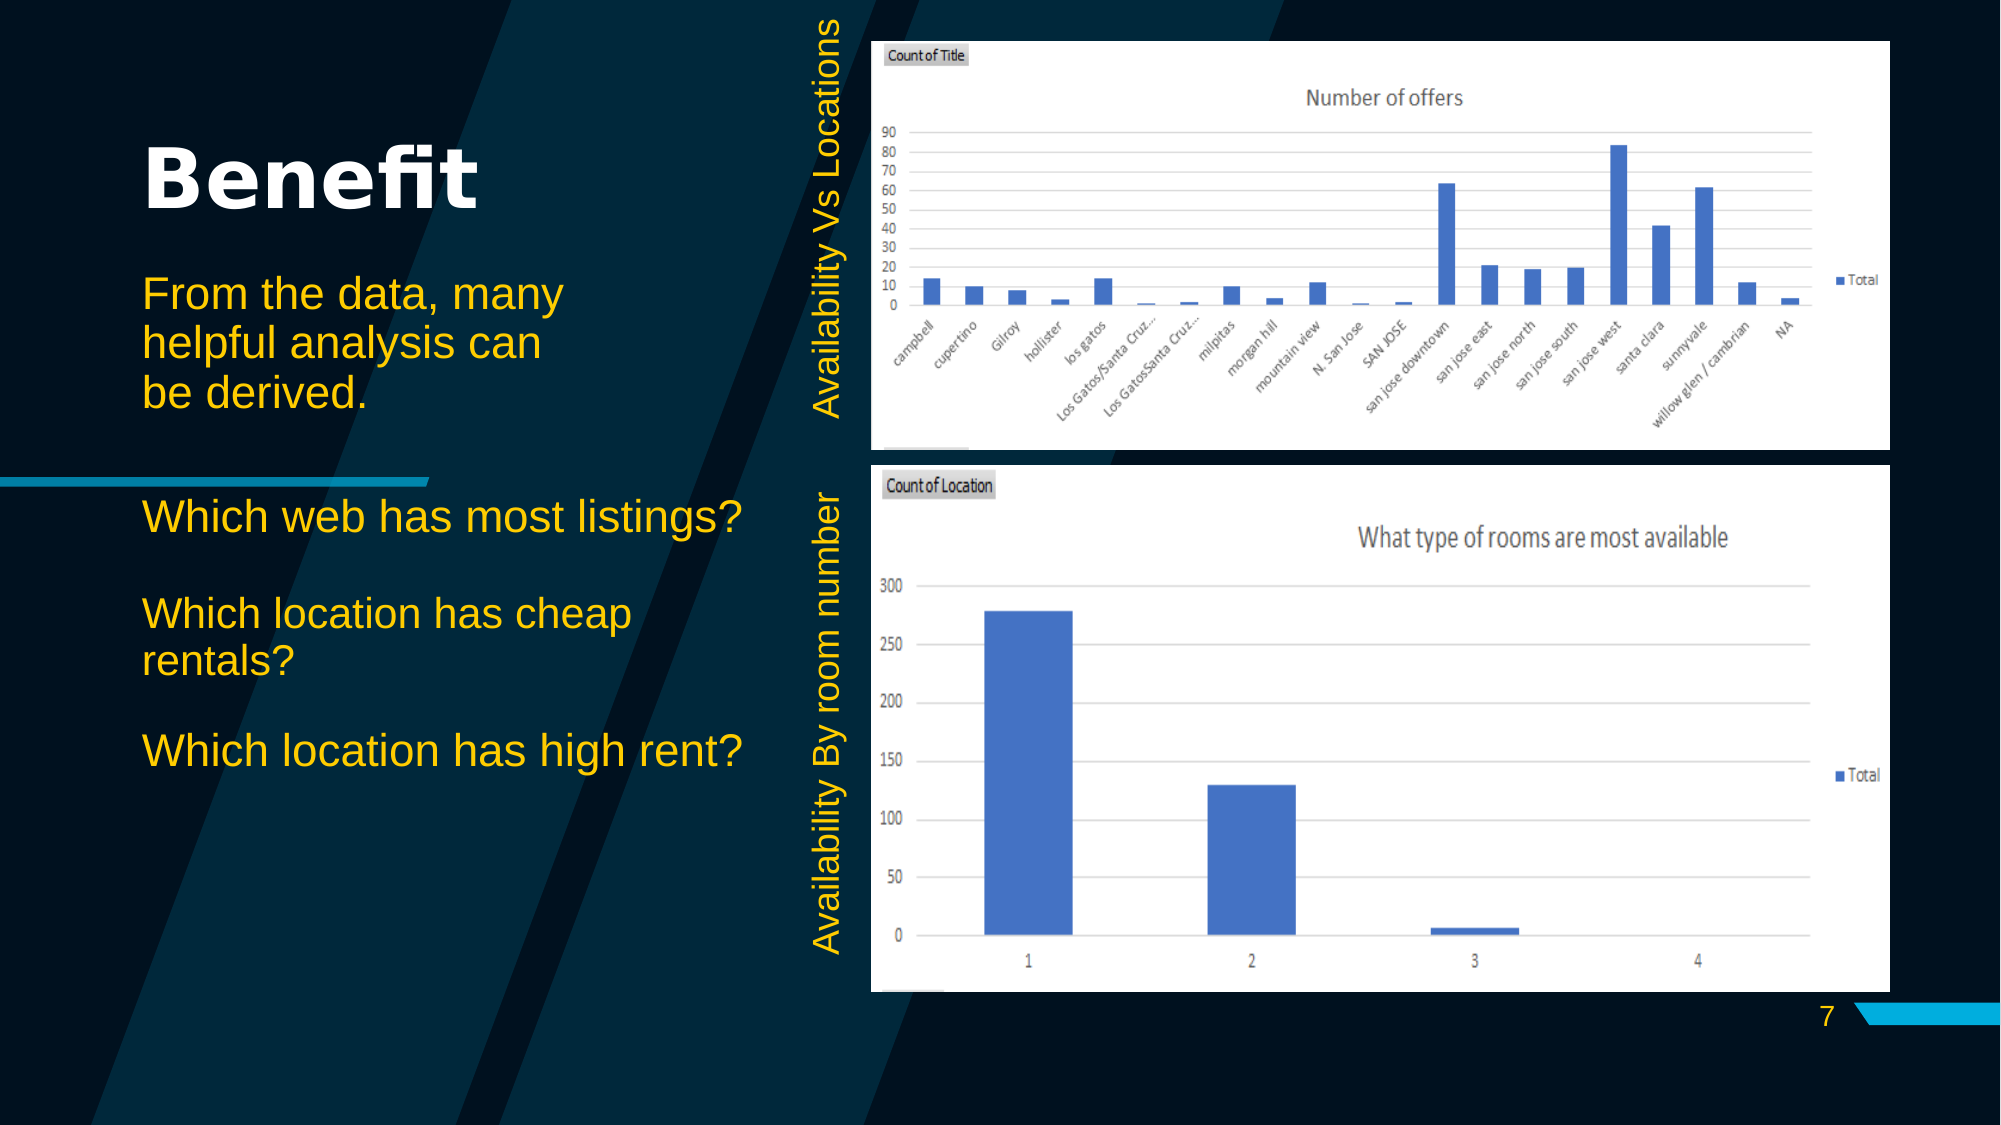

### Chart

| Category |
|---|
Availability Vs Locations

# Benefit
From the data, many helpful analysis can be derived.

Which web has most listings?

Which location has cheap rentals?

Availability By room number

Which location has high rent?

7